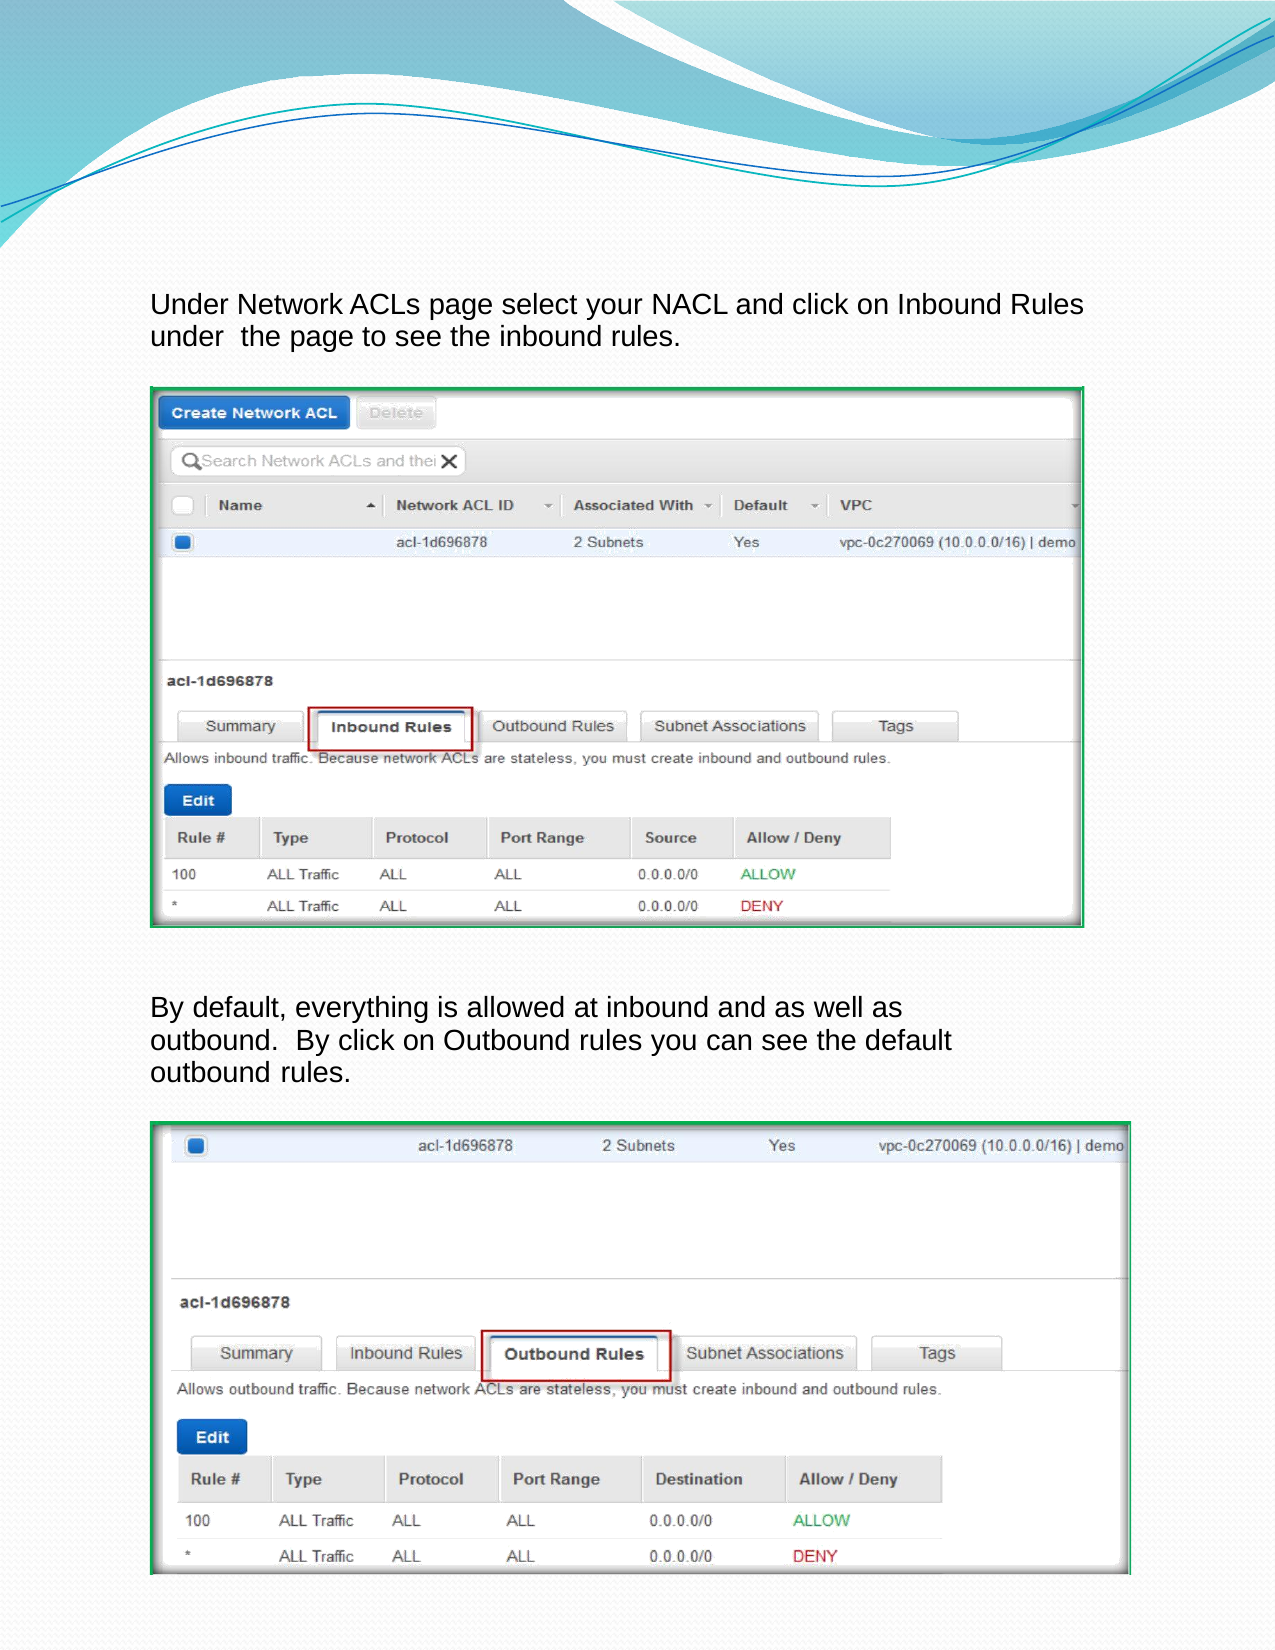

Under Network ACLs page select your NACL and click on Inbound Rules under  the page to see the inbound rules.

By default, everything is allowed at inbound and as well as outbound.  By click on Outbound rules you can see the default outbound rules.